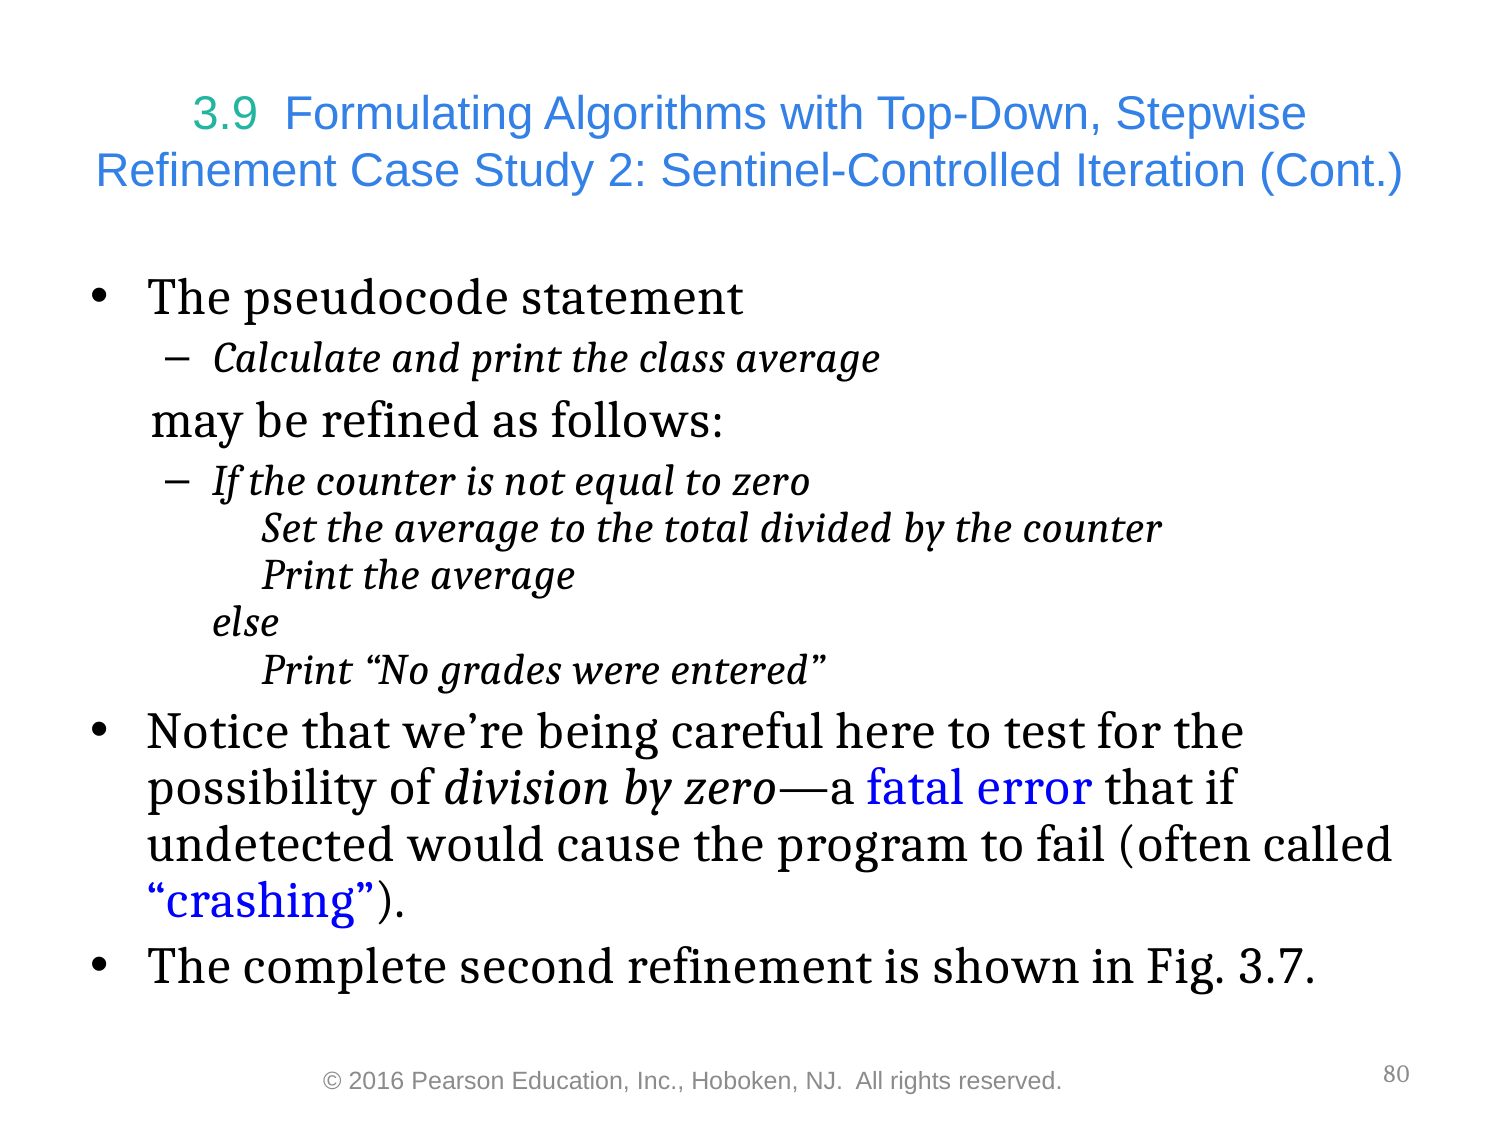

# 3.9  Formulating Algorithms with Top-Down, Stepwise Refinement Case Study 2: Sentinel-Controlled Iteration (Cont.)
The pseudocode statement
Calculate and print the class average
may be refined as follows:
If the counter is not equal to zero
     Set the average to the total divided by the counter
     Print the average
else
     Print “No grades were entered”
Notice that we’re being careful here to test for the possibility of division by zero—a fatal error that if undetected would cause the program to fail (often called “crashing”).
The complete second refinement is shown in Fig. 3.7.
80
© 2016 Pearson Education, Inc., Hoboken, NJ.  All rights reserved.